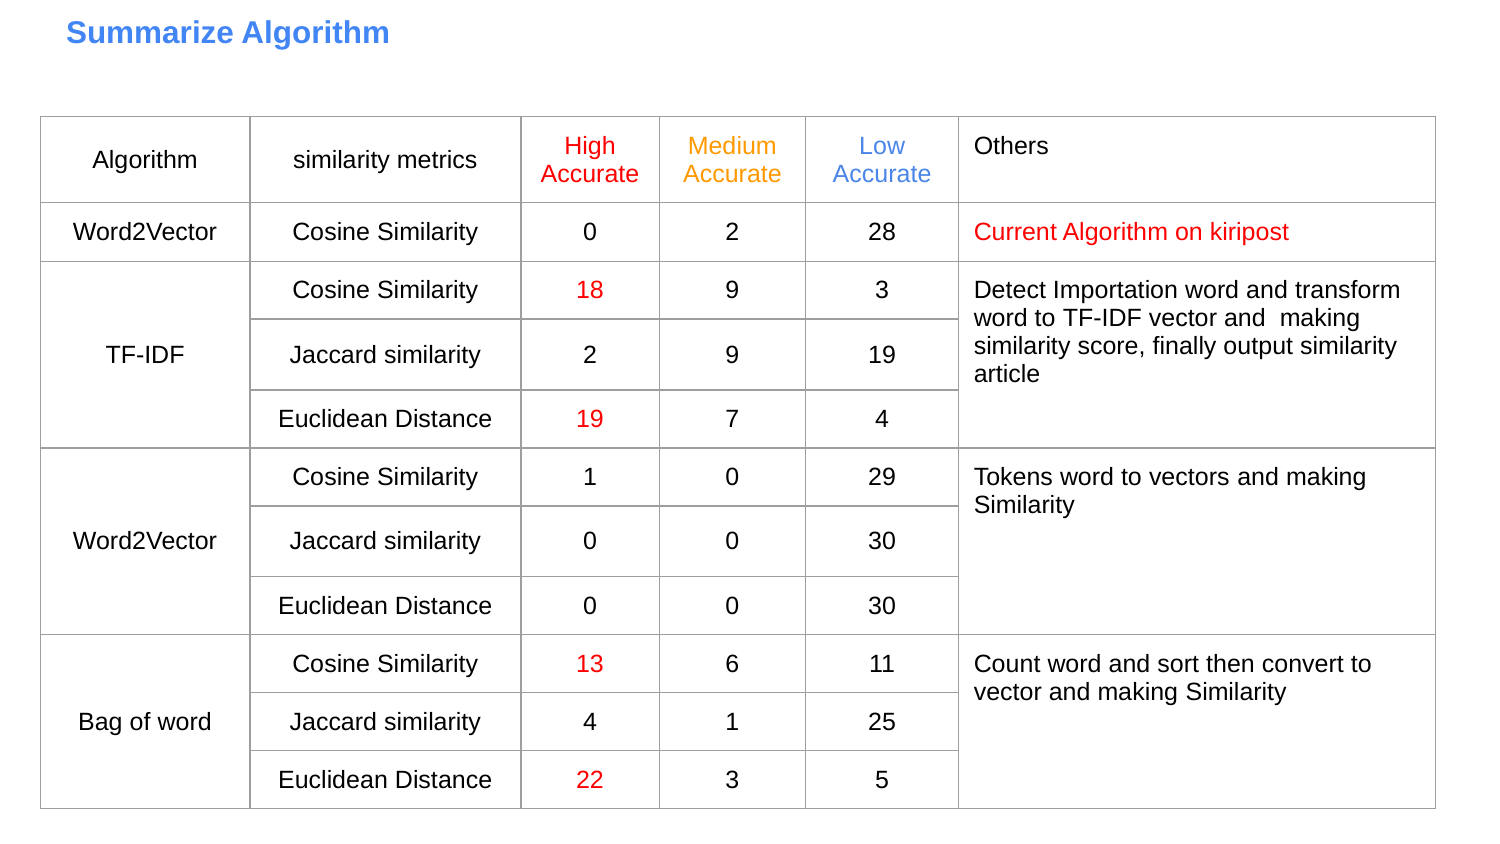

# Summarize Algorithm

| Algorithm | similarity metrics | High Accurate | Medium Accurate | Low Accurate | Others |
| --- | --- | --- | --- | --- | --- |
| Word2Vector | Cosine Similarity | 0 | 2 | 28 | Current Algorithm on kiripost |
| TF-IDF | Cosine Similarity | 18 | 9 | 3 | Detect Importation word and transform word to TF-IDF vector and making similarity score, finally output similarity article |
|  | Jaccard similarity | 2 | 9 | 19 |  |
|  | Euclidean Distance | 19 | 7 | 4 |  |
| Word2Vector | Cosine Similarity | 1 | 0 | 29 | Tokens word to vectors and making Similarity |
|  | Jaccard similarity | 0 | 0 | 30 |  |
|  | Euclidean Distance | 0 | 0 | 30 |  |
| Bag of word | Cosine Similarity | 13 | 6 | 11 | Count word and sort then convert to vector and making Similarity |
|  | Jaccard similarity | 4 | 1 | 25 |  |
|  | Euclidean Distance | 22 | 3 | 5 |  |